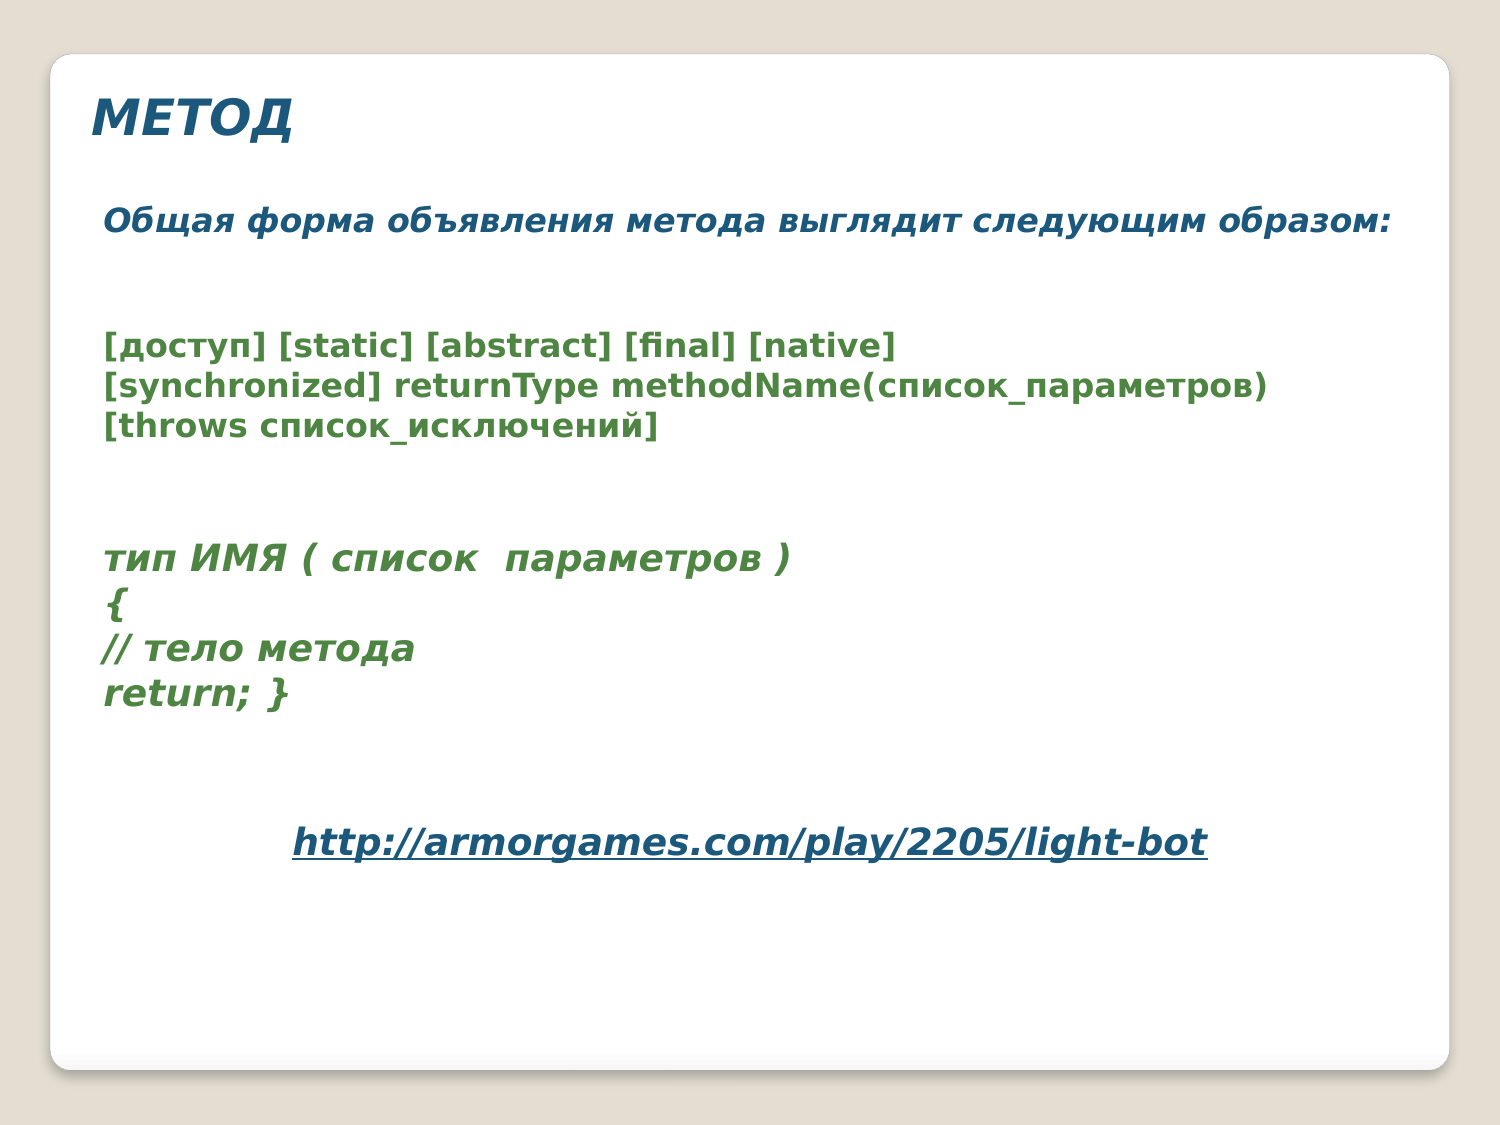

МЕТОД
Общая форма объявления метода выглядит следующим образом:

[доступ] [static] [abstract] [final] [native]
[synchronized] returnType methodName(список_параметров)
[throws список_исключений]

тип ИМЯ ( список  параметров )
{
// тело метода
return; }

http://armorgames.com/play/2205/light-bot